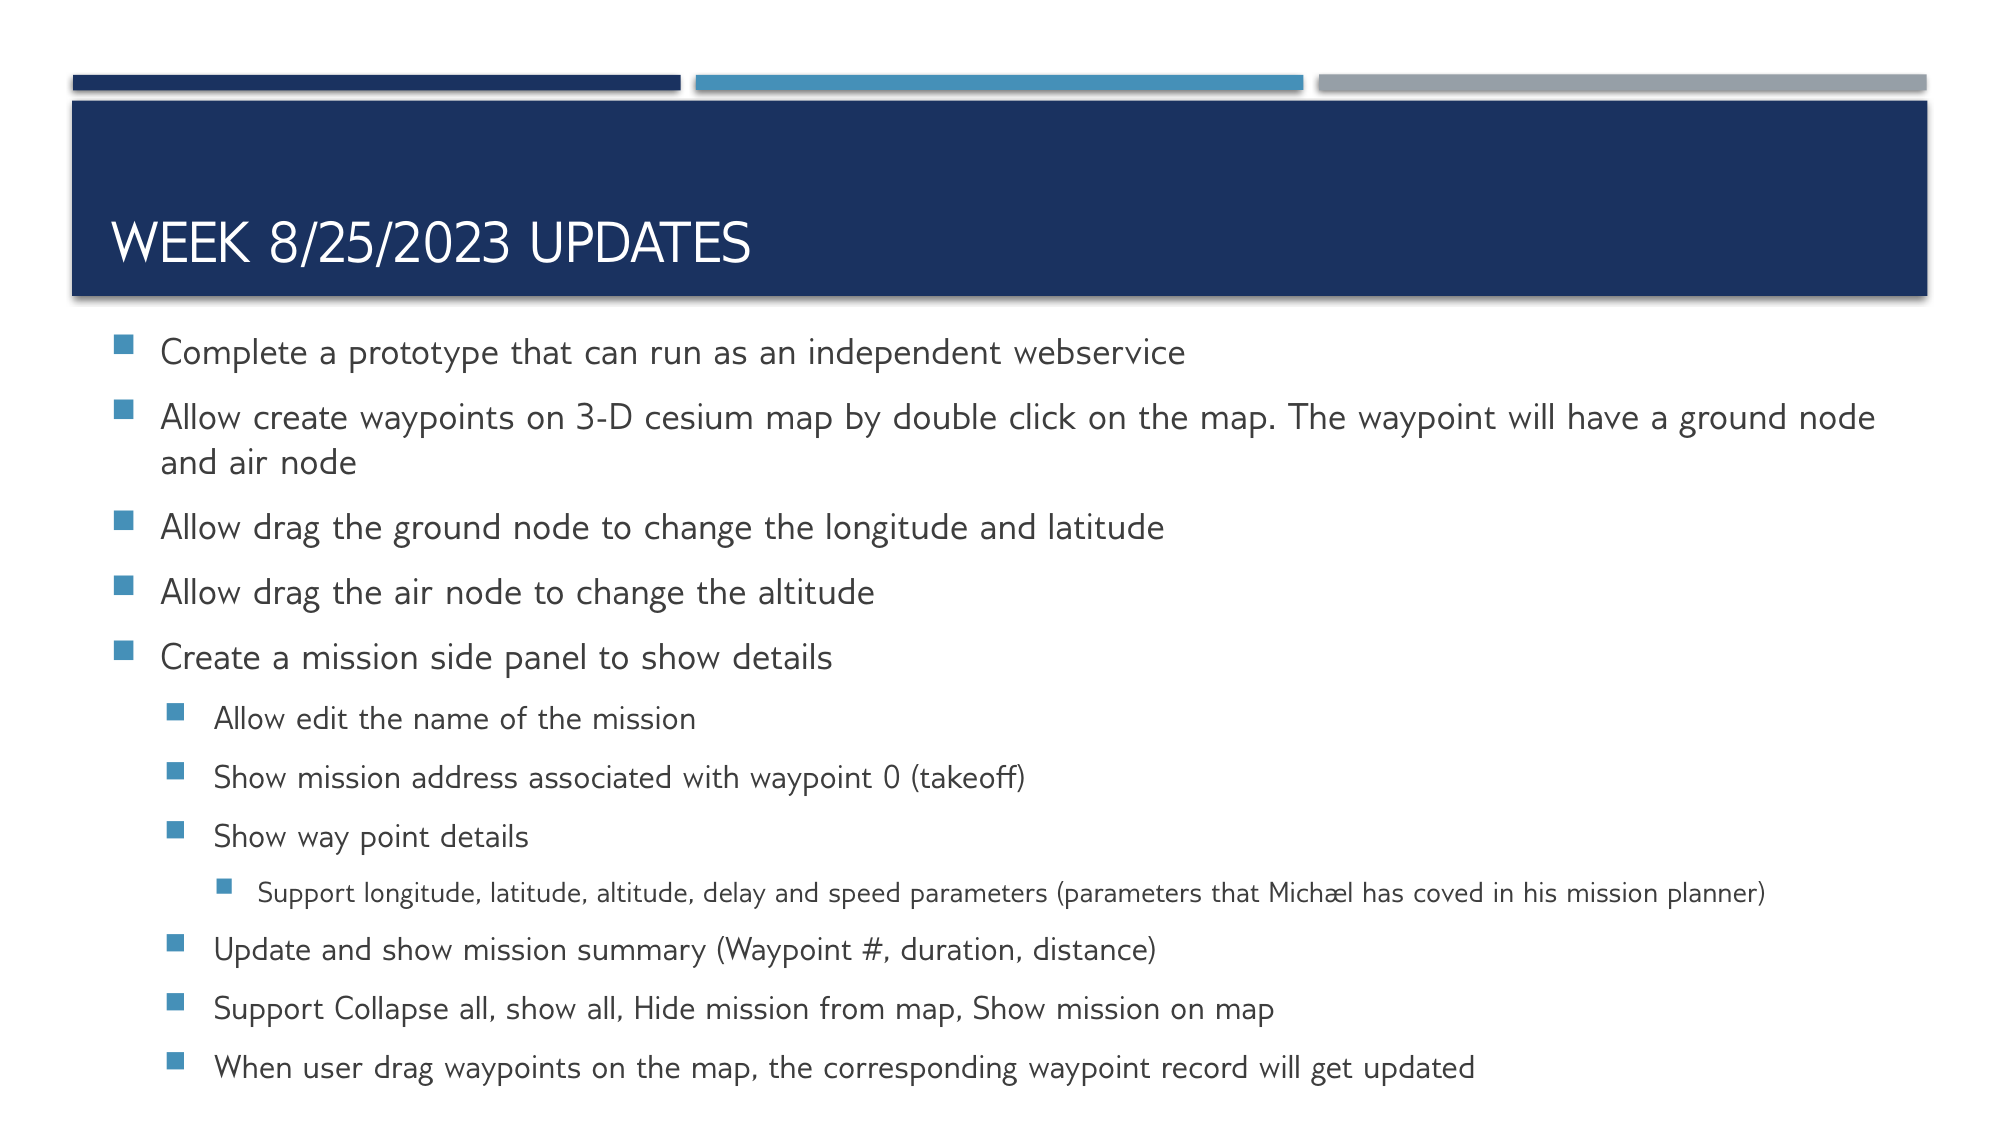

# Week 8/25/2023 updates
Complete a prototype that can run as an independent webservice
Allow create waypoints on 3-D cesium map by double click on the map. The waypoint will have a ground node and air node
Allow drag the ground node to change the longitude and latitude
Allow drag the air node to change the altitude
Create a mission side panel to show details
Allow edit the name of the mission
Show mission address associated with waypoint 0 (takeoff)
Show way point details
Support longitude, latitude, altitude, delay and speed parameters (parameters that Michael has coved in his mission planner)
Update and show mission summary (Waypoint #, duration, distance)
Support Collapse all, show all, Hide mission from map, Show mission on map
When user drag waypoints on the map, the corresponding waypoint record will get updated